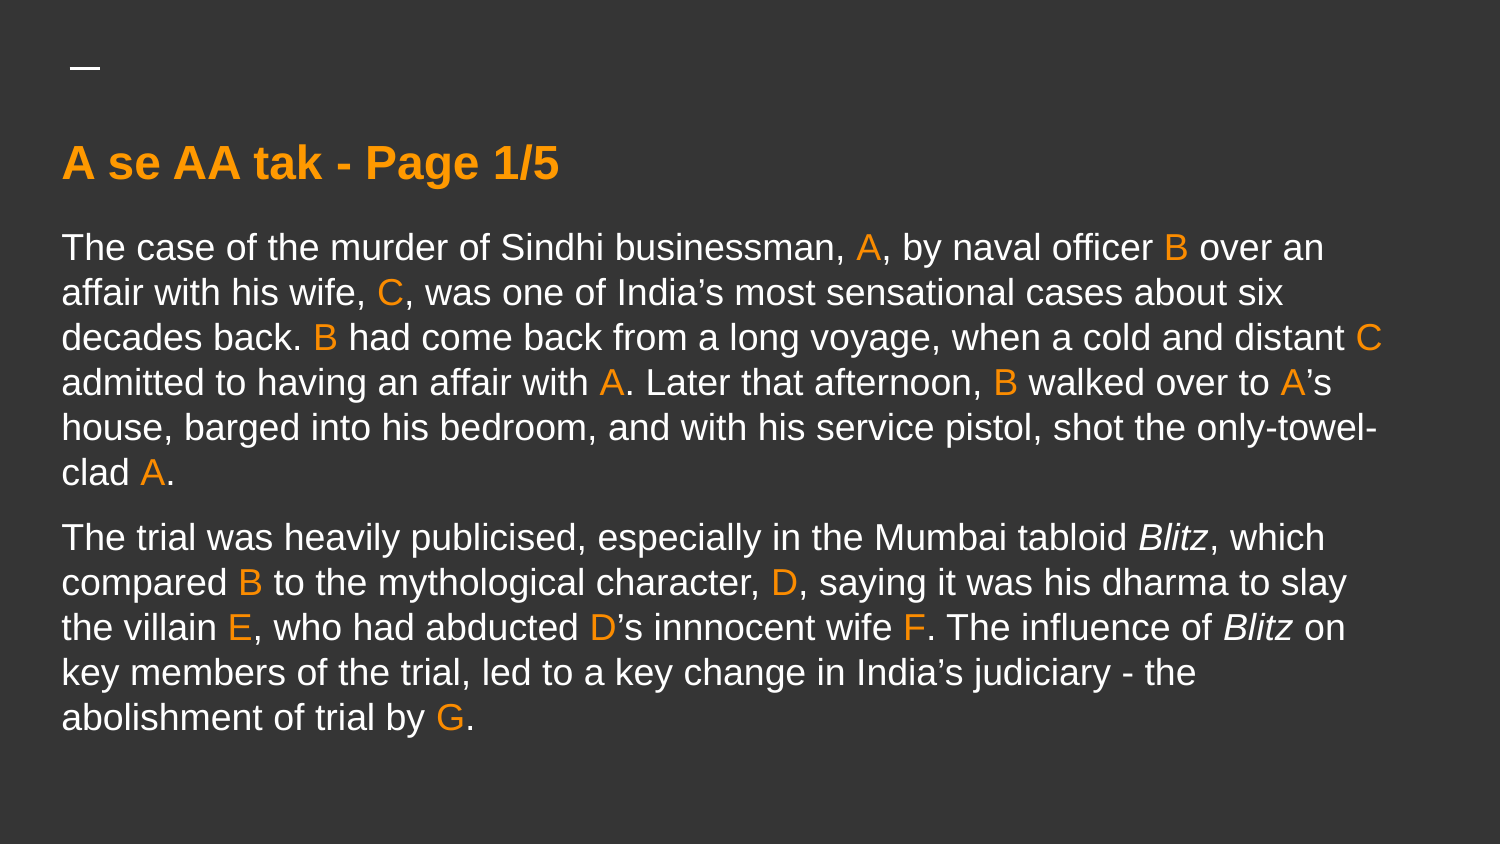

# A se AA tak - Page 1/5
The case of the murder of Sindhi businessman, A, by naval officer B over an affair with his wife, C, was one of India’s most sensational cases about six decades back. B had come back from a long voyage, when a cold and distant C admitted to having an affair with A. Later that afternoon, B walked over to A’s house, barged into his bedroom, and with his service pistol, shot the only-towel-clad A.
The trial was heavily publicised, especially in the Mumbai tabloid Blitz, which compared B to the mythological character, D, saying it was his dharma to slay the villain E, who had abducted D’s innnocent wife F. The influence of Blitz on key members of the trial, led to a key change in India’s judiciary - the abolishment of trial by G.